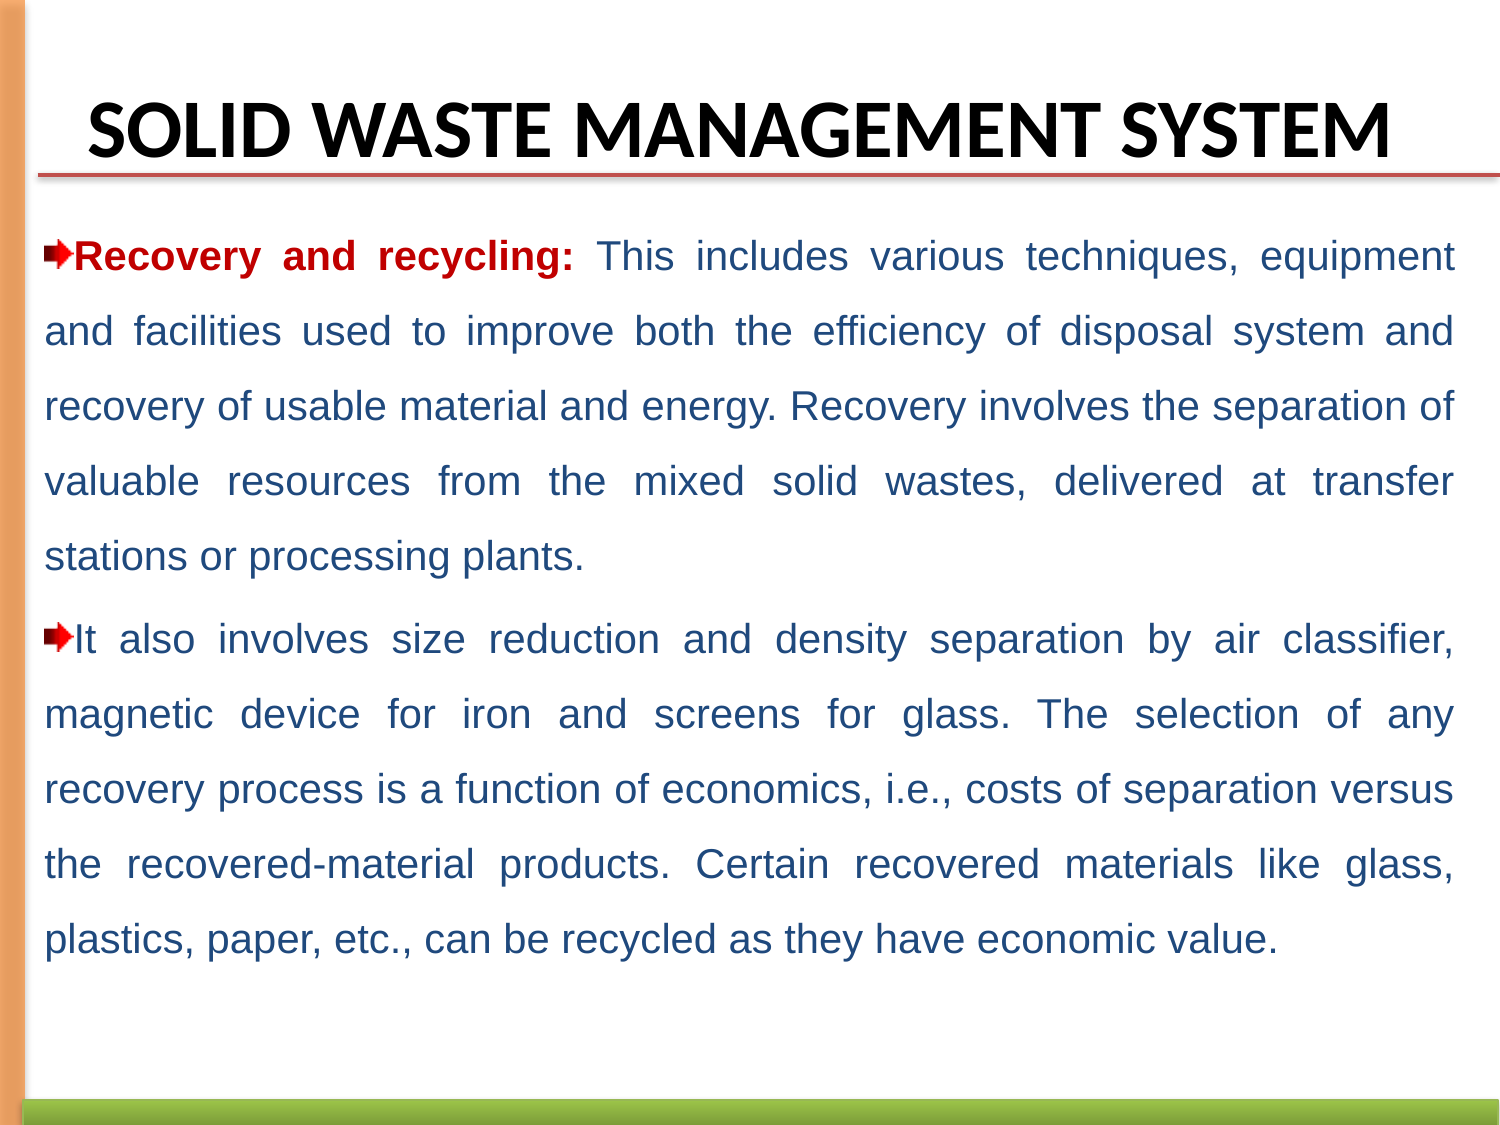

# SOLID WASTE MANAGEMENT SYSTEM
Recovery and recycling: This includes various techniques, equipment and facilities used to improve both the efficiency of disposal system and recovery of usable material and energy. Recovery involves the separation of valuable resources from the mixed solid wastes, delivered at transfer stations or processing plants.
It also involves size reduction and density separation by air classifier, magnetic device for iron and screens for glass. The selection of any recovery process is a function of economics, i.e., costs of separation versus the recovered-material products. Certain recovered materials like glass, plastics, paper, etc., can be recycled as they have economic value.